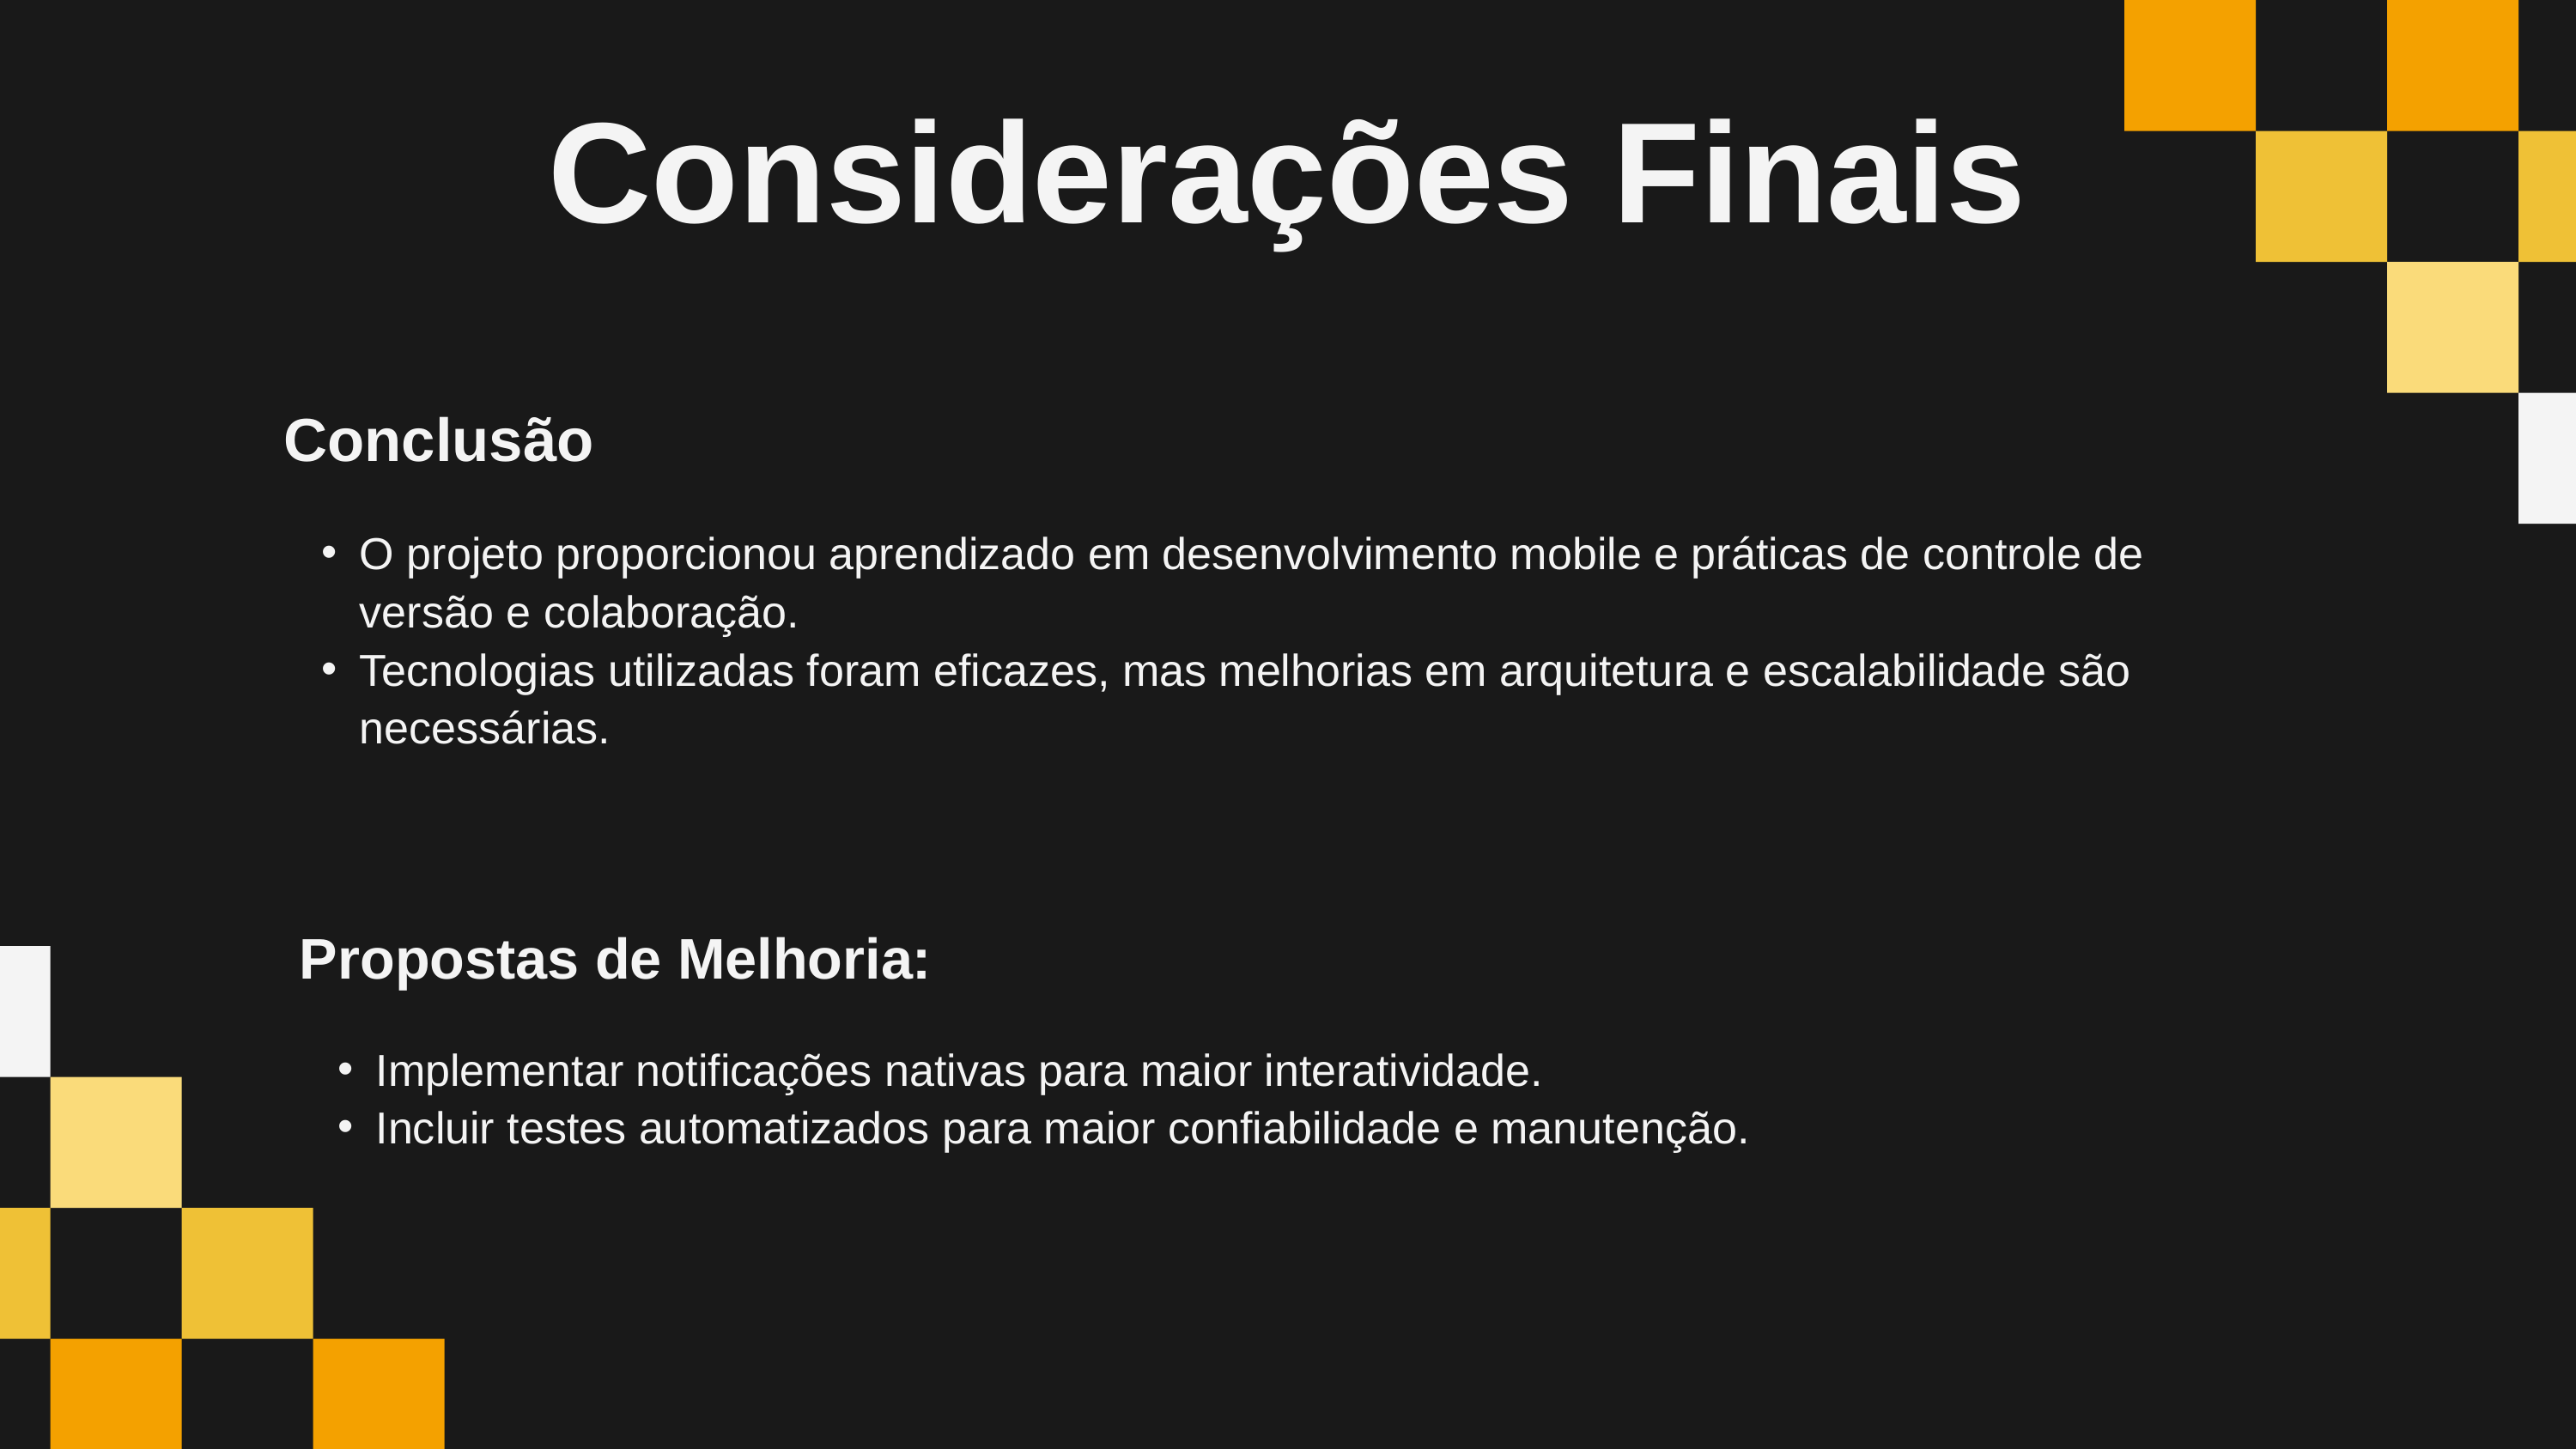

Considerações Finais

Conclusão
O projeto proporcionou aprendizado em desenvolvimento mobile e práticas de controle de versão e colaboração.
Tecnologias utilizadas foram eficazes, mas melhorias em arquitetura e escalabilidade são necessárias.
Propostas de Melhoria:
Implementar notificações nativas para maior interatividade.
Incluir testes automatizados para maior confiabilidade e manutenção.